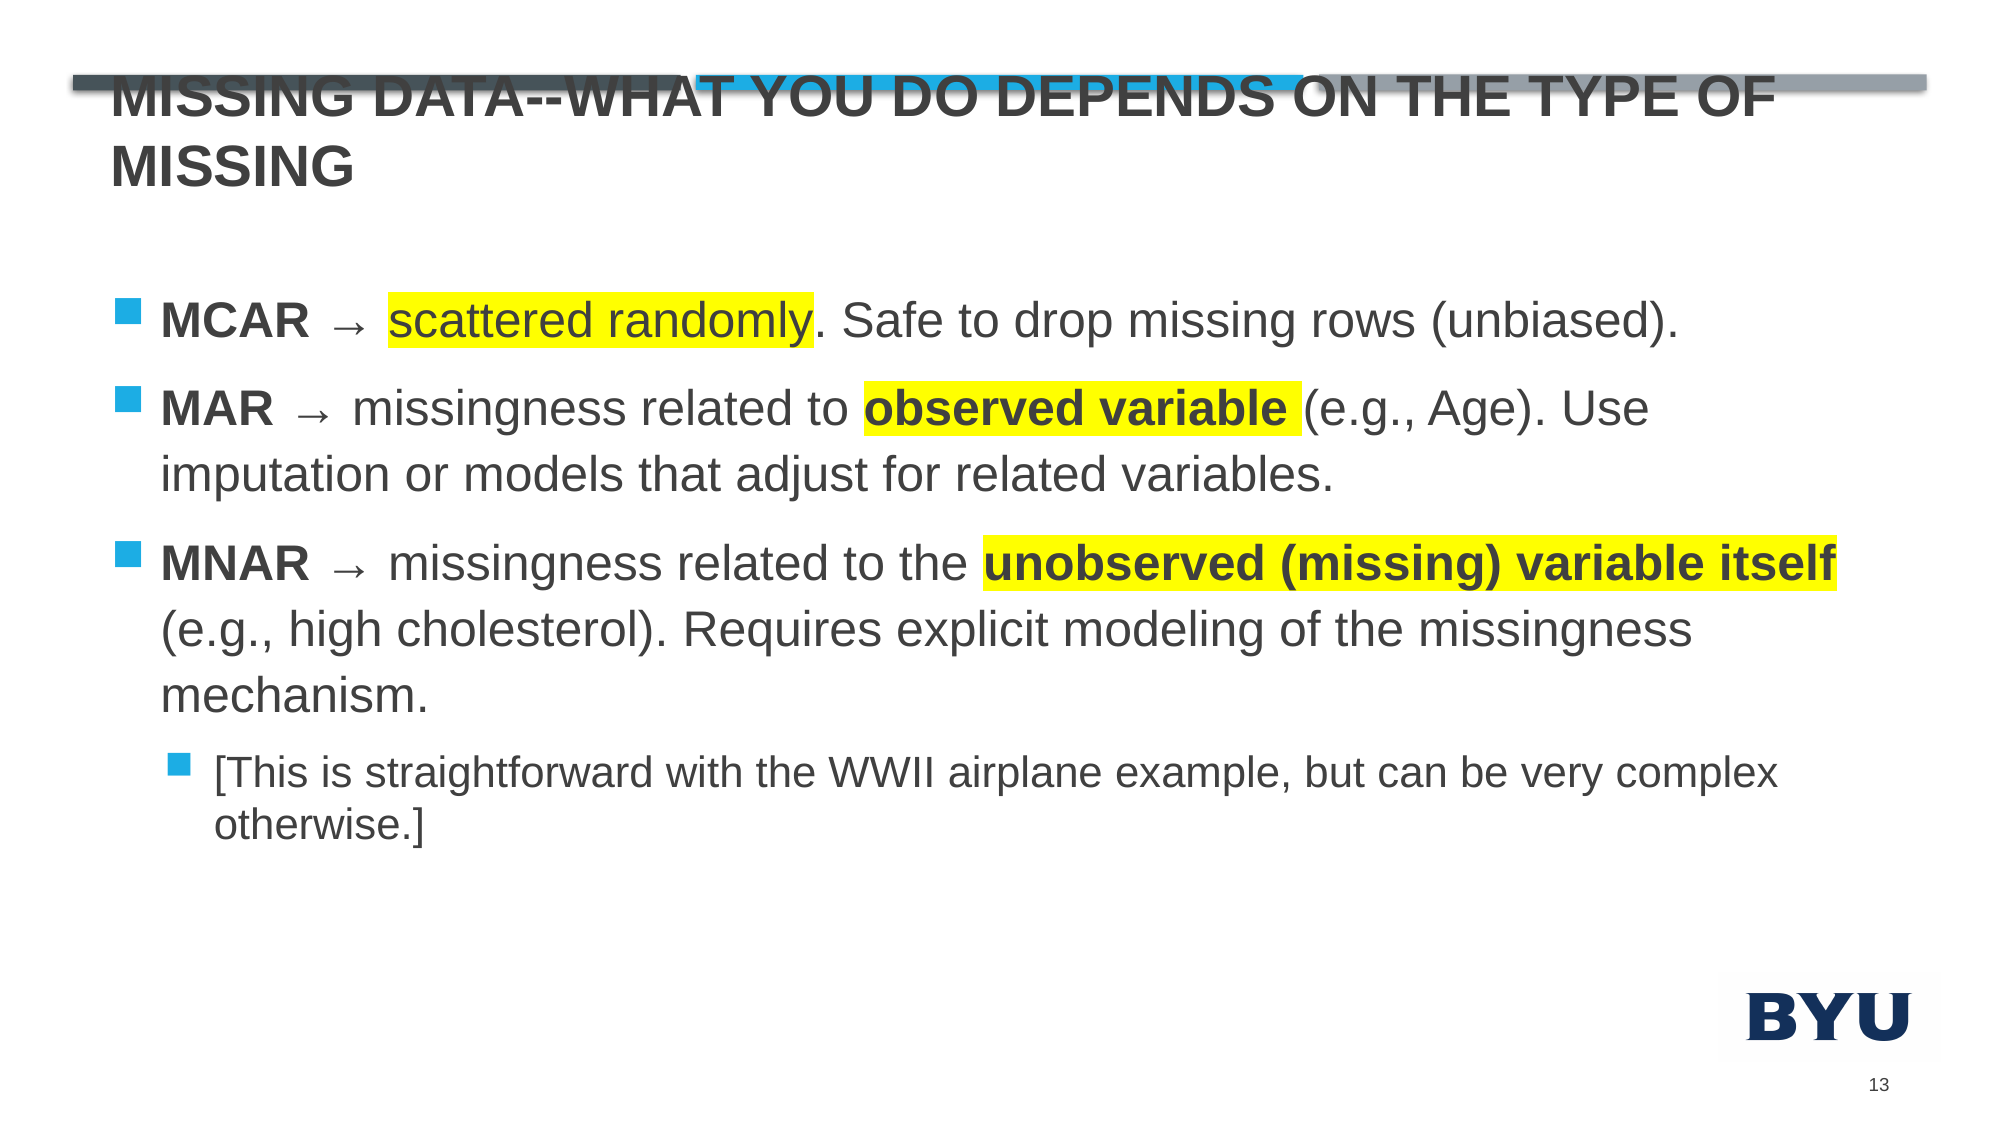

# Missing Data--What you Do Depends on the Type of Missing
MCAR → scattered randomly. Safe to drop missing rows (unbiased).
MAR → missingness related to observed variable (e.g., Age). Use imputation or models that adjust for related variables.
MNAR → missingness related to the unobserved (missing) variable itself (e.g., high cholesterol). Requires explicit modeling of the missingness mechanism.
[This is straightforward with the WWII airplane example, but can be very complex otherwise.]

13